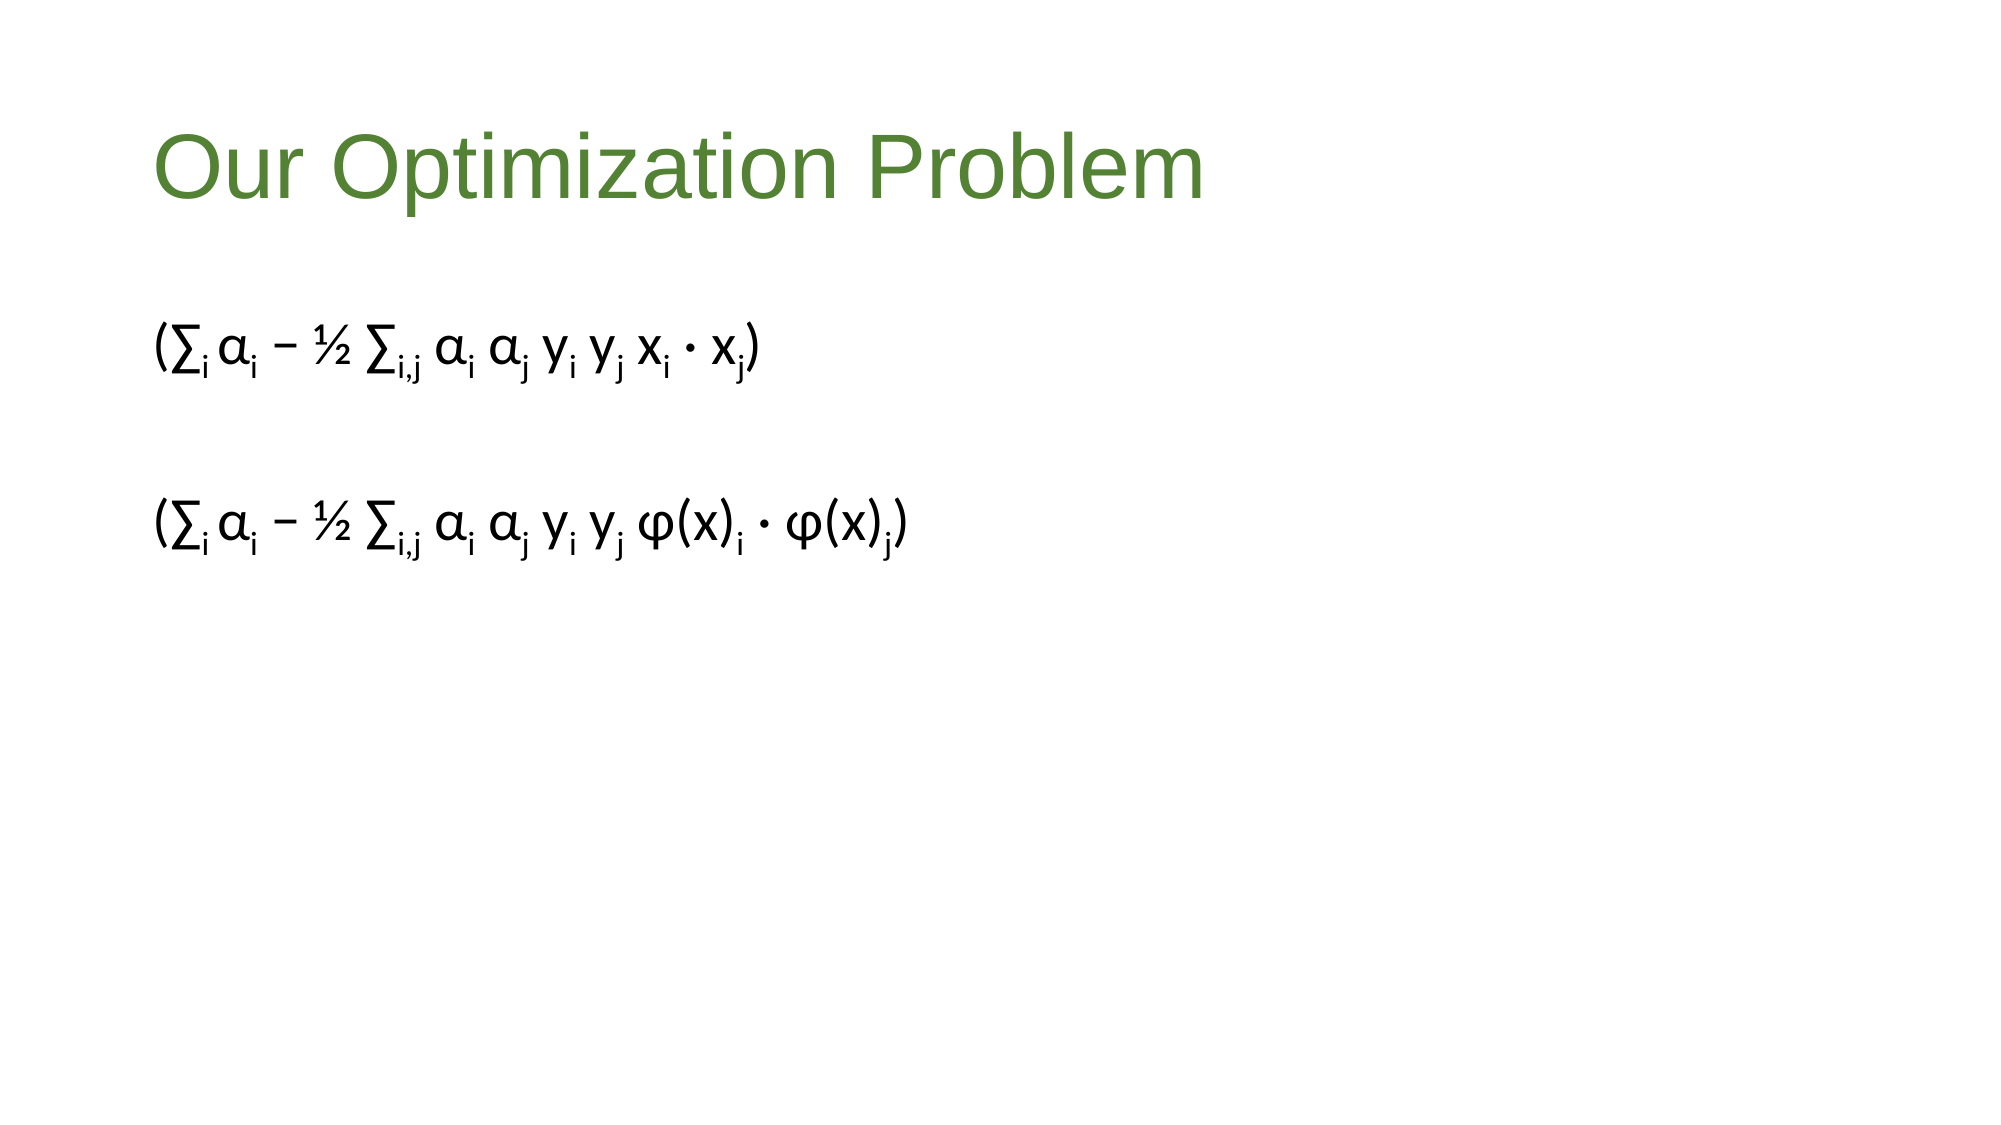

# Our Optimization Problem
(∑i αi − ½ ∑i,j αi αj yi yj xi · xj)

(∑i αi − ½ ∑i,j αi αj yi yj φ(x)i · φ(x)j)